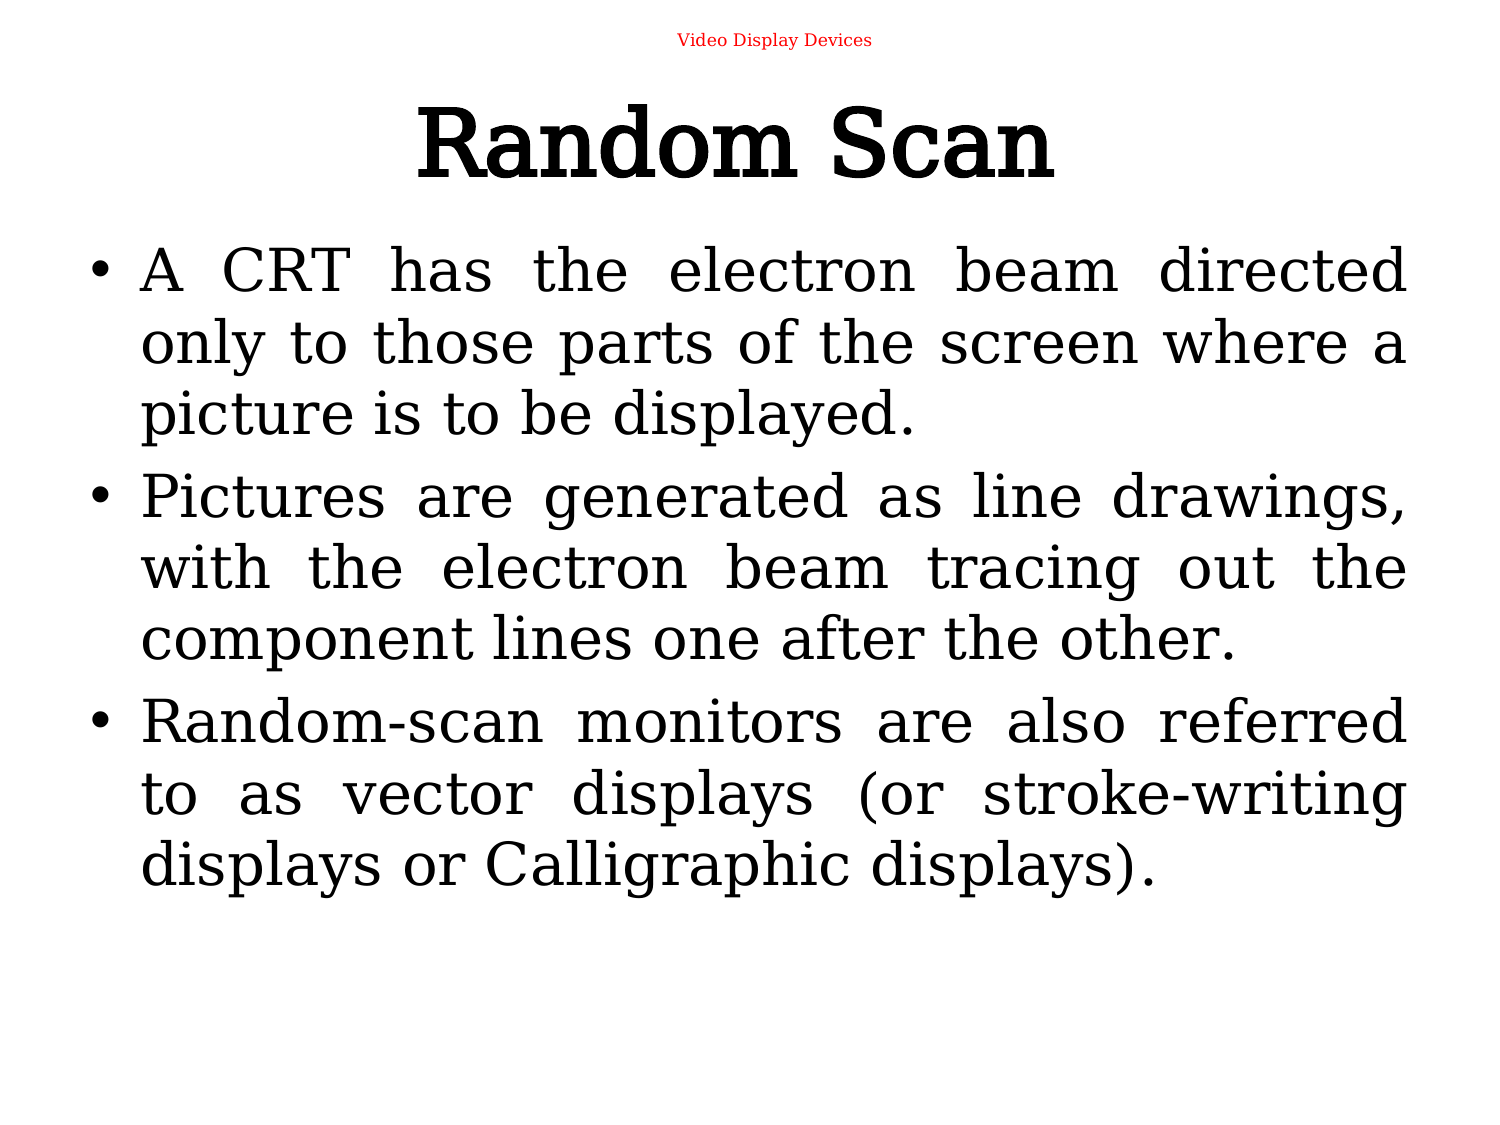

Video Display Devices
# Random Scan
A CRT has the electron beam directed only to those parts of the screen where a picture is to be displayed.
Pictures are generated as line drawings, with the electron beam tracing out the component lines one after the other.
Random-scan monitors are also referred to as vector displays (or stroke-writing displays or Calligraphic displays).